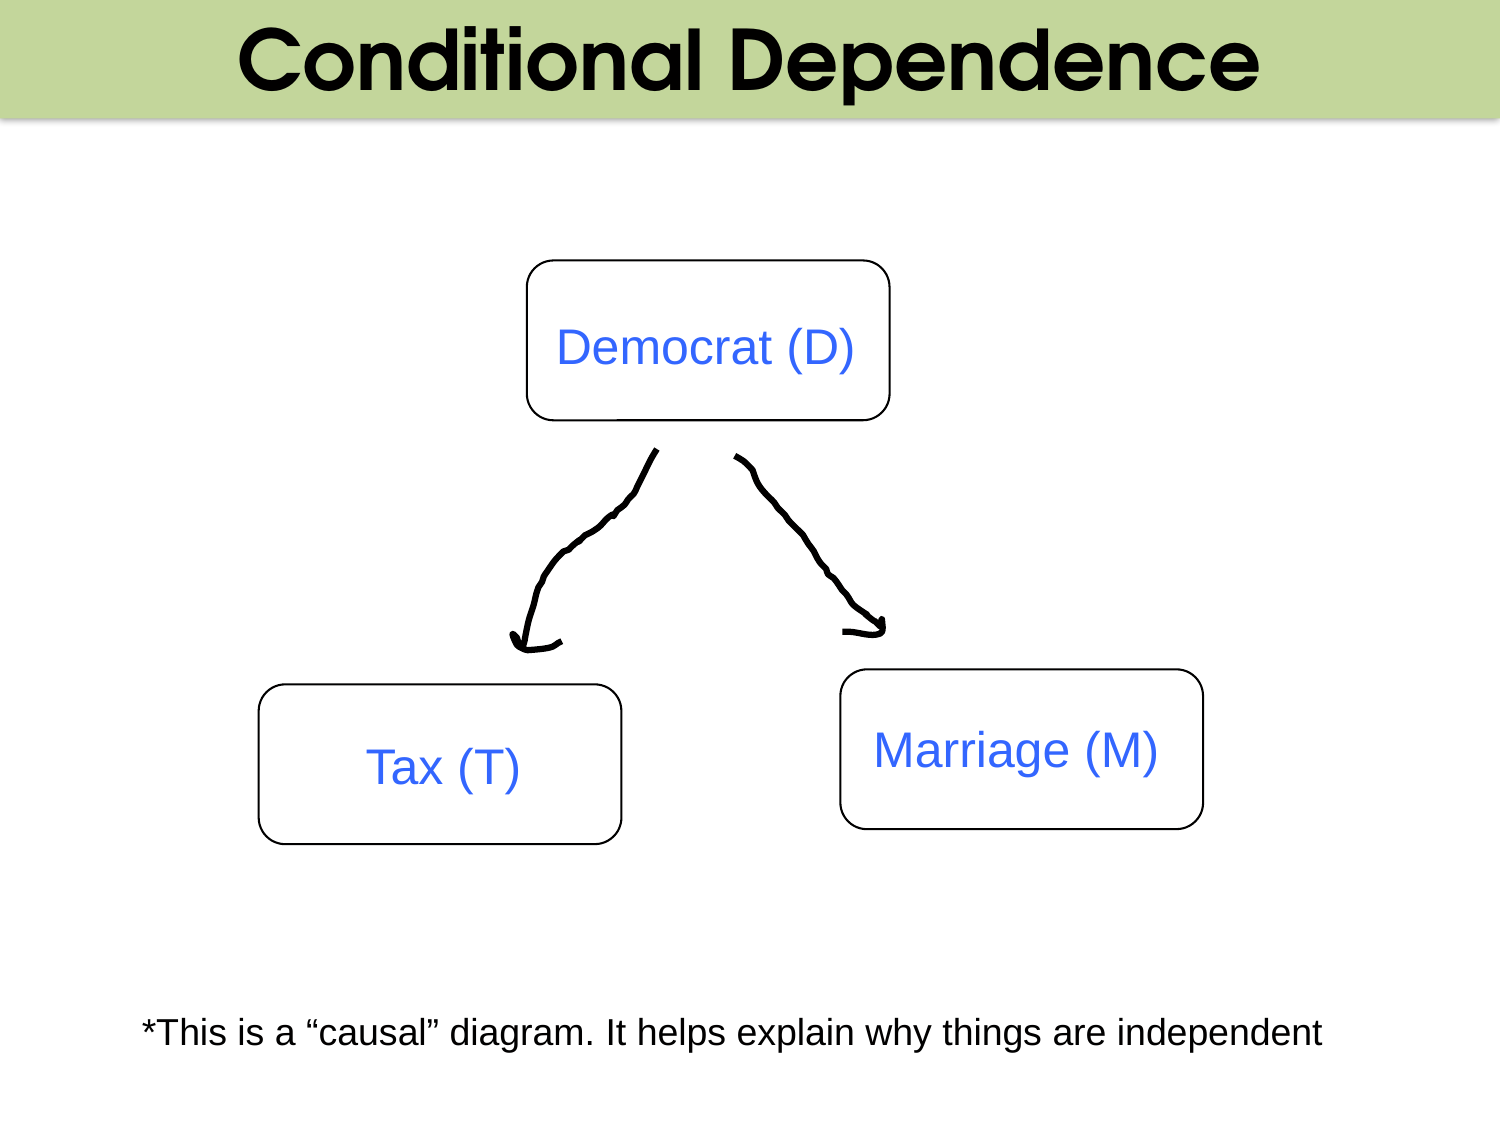

Conditional Dependence

Democrat (D)

Marriage (M)
Tax (T)
*This is a “causal” diagram. It helps explain why things are independent